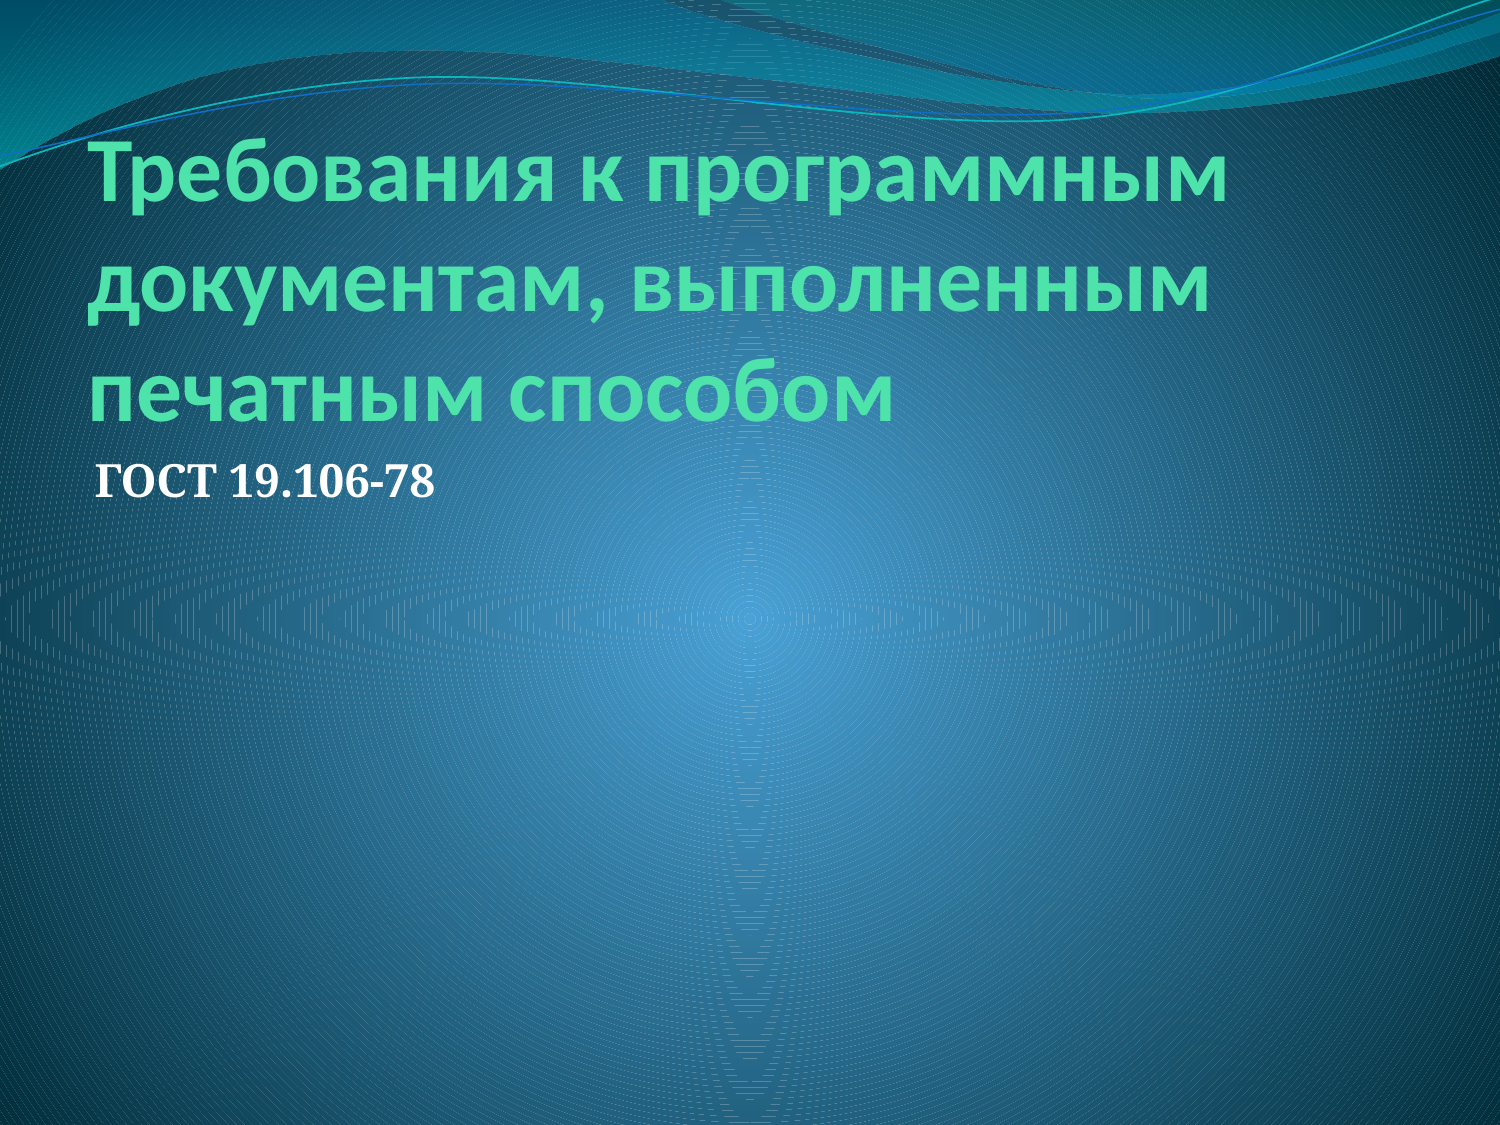

# Требования к программным документам, выполненным печатным способом
ГОСТ 19.106-78